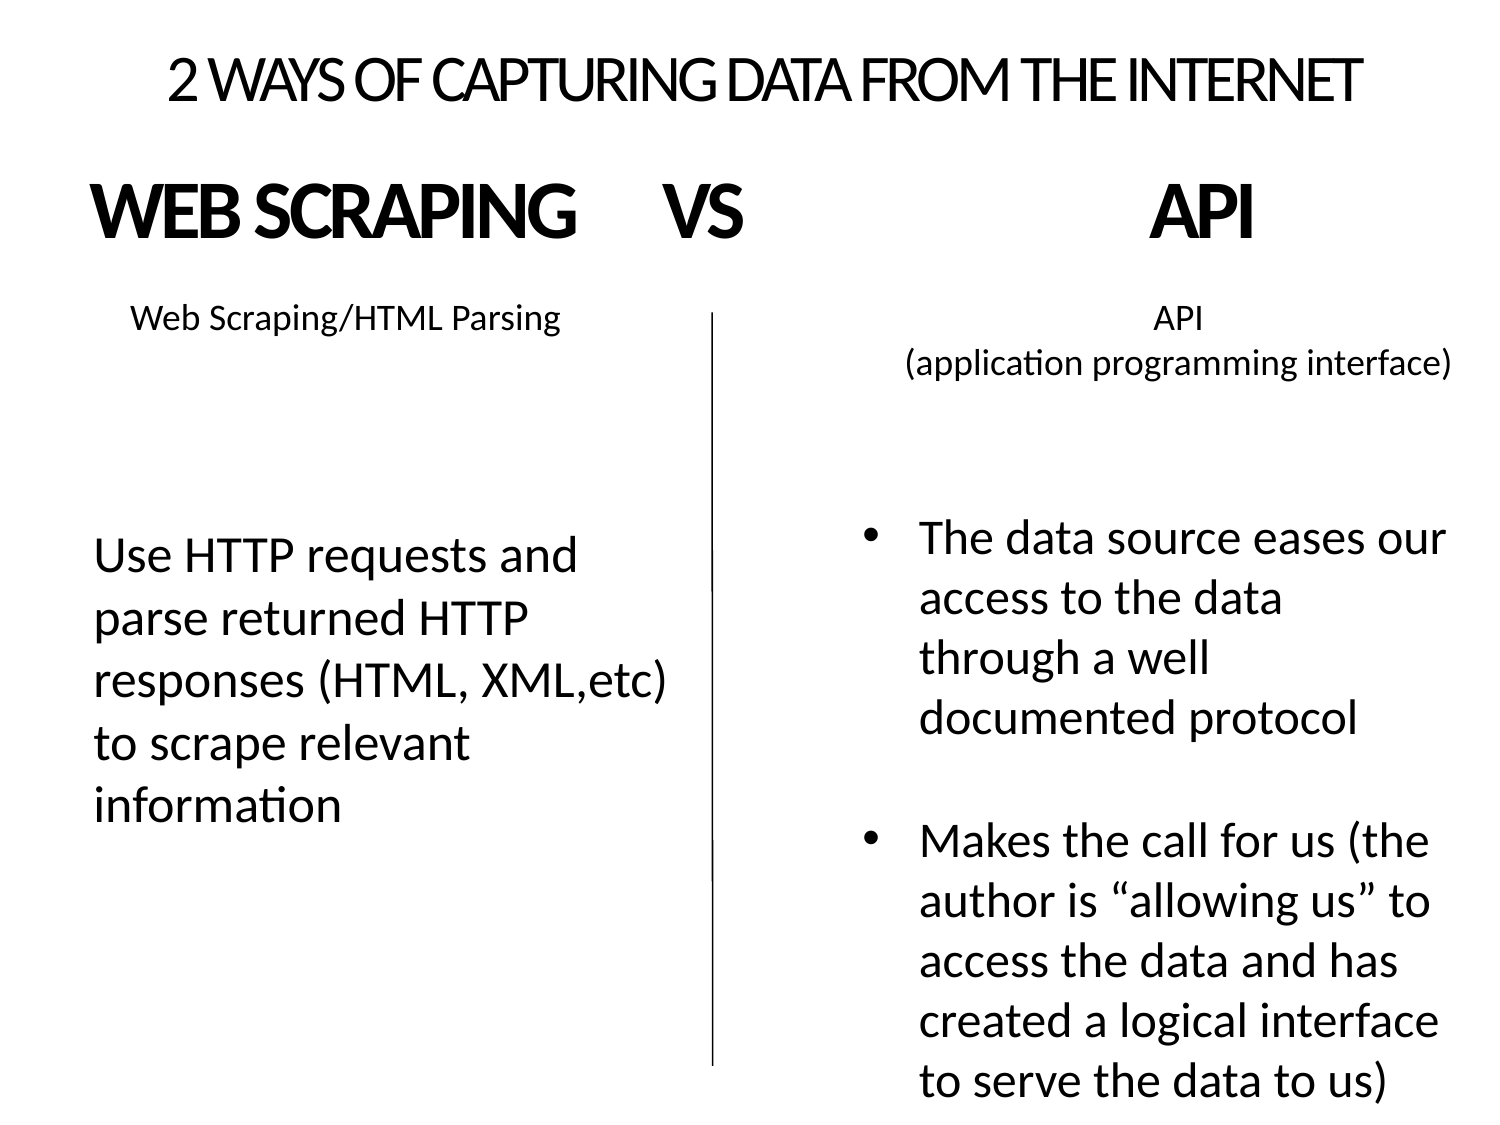

2 ways of capturing data from the Internet
# Web scraping      vs                            API
Web Scraping/HTML Parsing
API
(application programming interface)

The data source eases our access to the data through a well documented protocol

Makes the call for us (the author is “allowing us” to access the data and has created a logical interface to serve the data to us)
Use HTTP requests and parse returned HTTP responses (HTML, XML,etc) to scrape relevant information